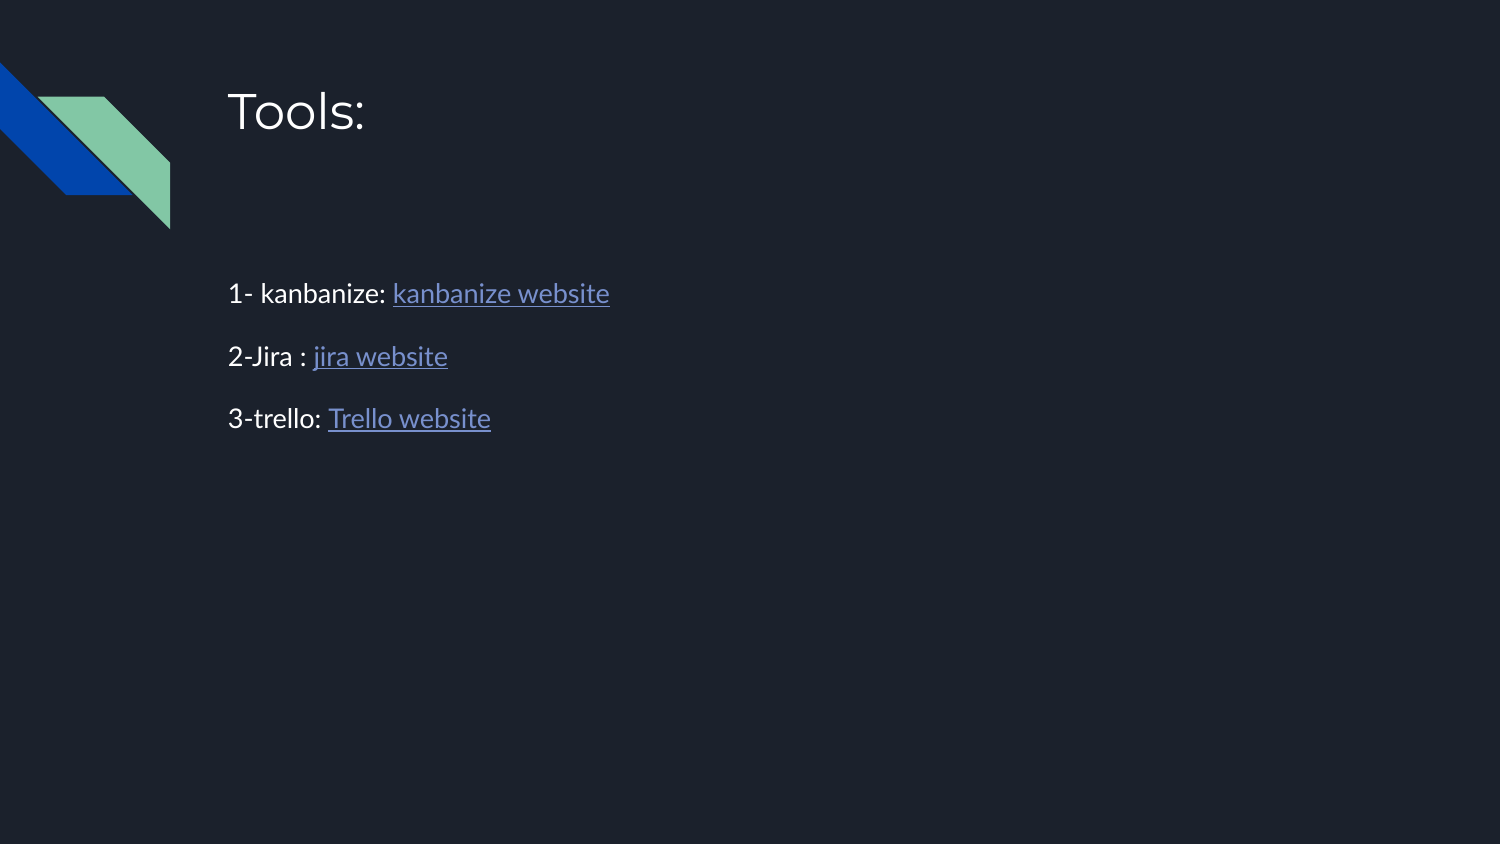

# Tools:
1- kanbanize: kanbanize website
2-Jira : jira website
3-trello: Trello website